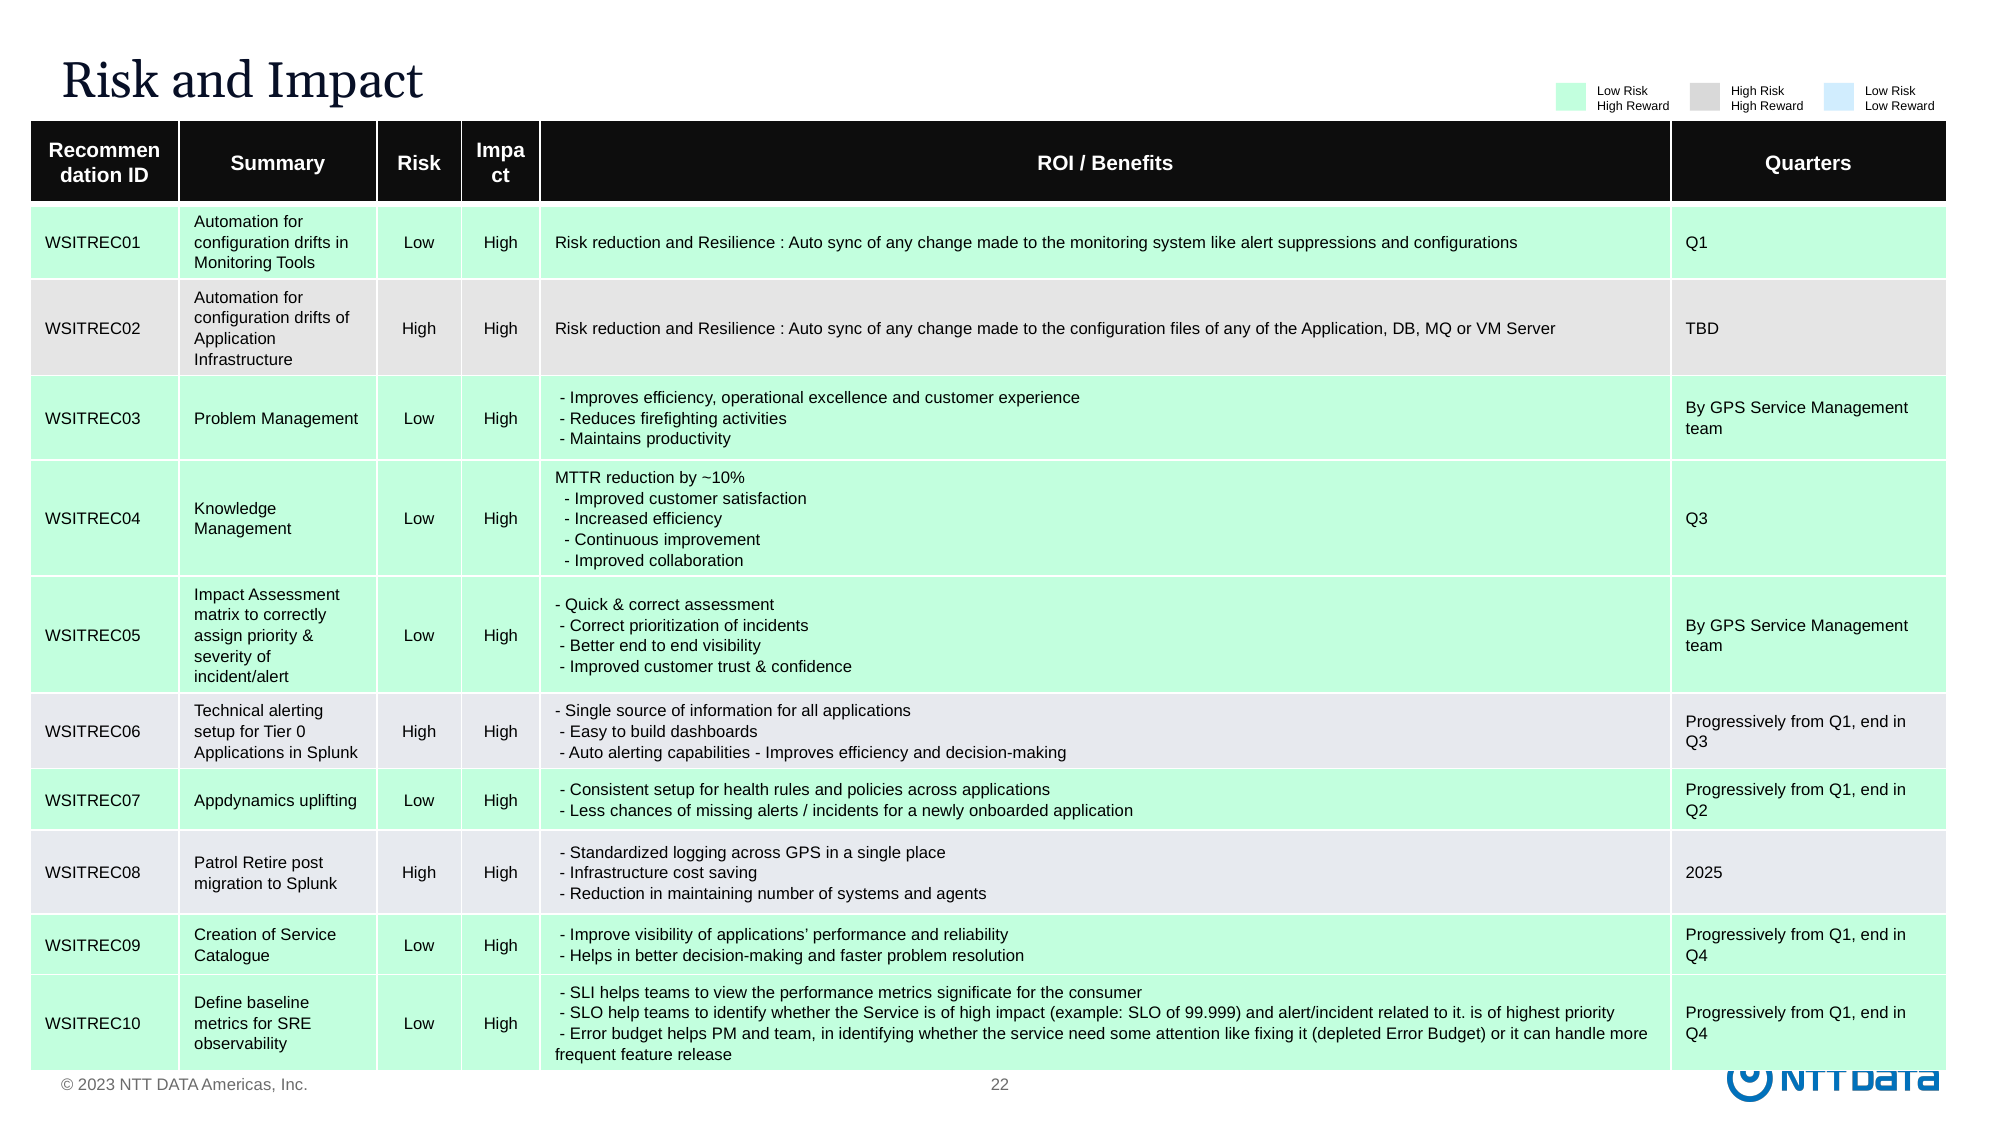

# Risk and Impact

Low Risk
High Reward

High Risk
High Reward

Low Risk
Low Reward
| Recommendation ID | Summary | Risk | Impact | ROI / Benefits | Quarters |
| --- | --- | --- | --- | --- | --- |
| WSITREC01 | Automation for configuration drifts in Monitoring Tools | Low | High | Risk reduction and Resilience : Auto sync of any change made to the monitoring system like alert suppressions and configurations | Q1 |
| WSITREC02 | Automation for configuration drifts of Application Infrastructure | High | High | Risk reduction and Resilience : Auto sync of any change made to the configuration files of any of the Application, DB, MQ or VM Server | TBD |
| WSITREC03 | Problem Management | Low | High | - Improves efficiency, operational excellence and customer experience - Reduces firefighting activities - Maintains productivity | By GPS Service Management team |
| WSITREC04 | Knowledge Management | Low | High | MTTR reduction by ~10% - Improved customer satisfaction - Increased efficiency - Continuous improvement - Improved collaboration | Q3 |
| WSITREC05 | Impact Assessment matrix to correctly assign priority & severity of incident/alert | Low | High | - Quick & correct assessment - Correct prioritization of incidents - Better end to end visibility - Improved customer trust & confidence | By GPS Service Management team |
| WSITREC06 | Technical alerting setup for Tier 0 Applications in Splunk | High | High | - Single source of information for all applications - Easy to build dashboards - Auto alerting capabilities - Improves efficiency and decision-making | Progressively from Q1, end in Q3 |
| WSITREC07 | Appdynamics uplifting | Low | High | - Consistent setup for health rules and policies across applications - Less chances of missing alerts / incidents for a newly onboarded application | Progressively from Q1, end in Q2 |
| WSITREC08 | Patrol Retire post migration to Splunk | High | High | - Standardized logging across GPS in a single place - Infrastructure cost saving - Reduction in maintaining number of systems and agents | 2025 |
| WSITREC09 | Creation of Service Catalogue | Low | High | - Improve visibility of applications’ performance and reliability - Helps in better decision-making and faster problem resolution | Progressively from Q1, end in Q4 |
| WSITREC10 | Define baseline metrics for SRE observability | Low | High | - SLI helps teams to view the performance metrics significate for the consumer - SLO help teams to identify whether the Service is of high impact (example: SLO of 99.999) and alert/incident related to it. is of highest priority - Error budget helps PM and team, in identifying whether the service need some attention like fixing it (depleted Error Budget) or it can handle more frequent feature release | Progressively from Q1, end in Q4 |
© 2023 NTT DATA Americas, Inc.
22